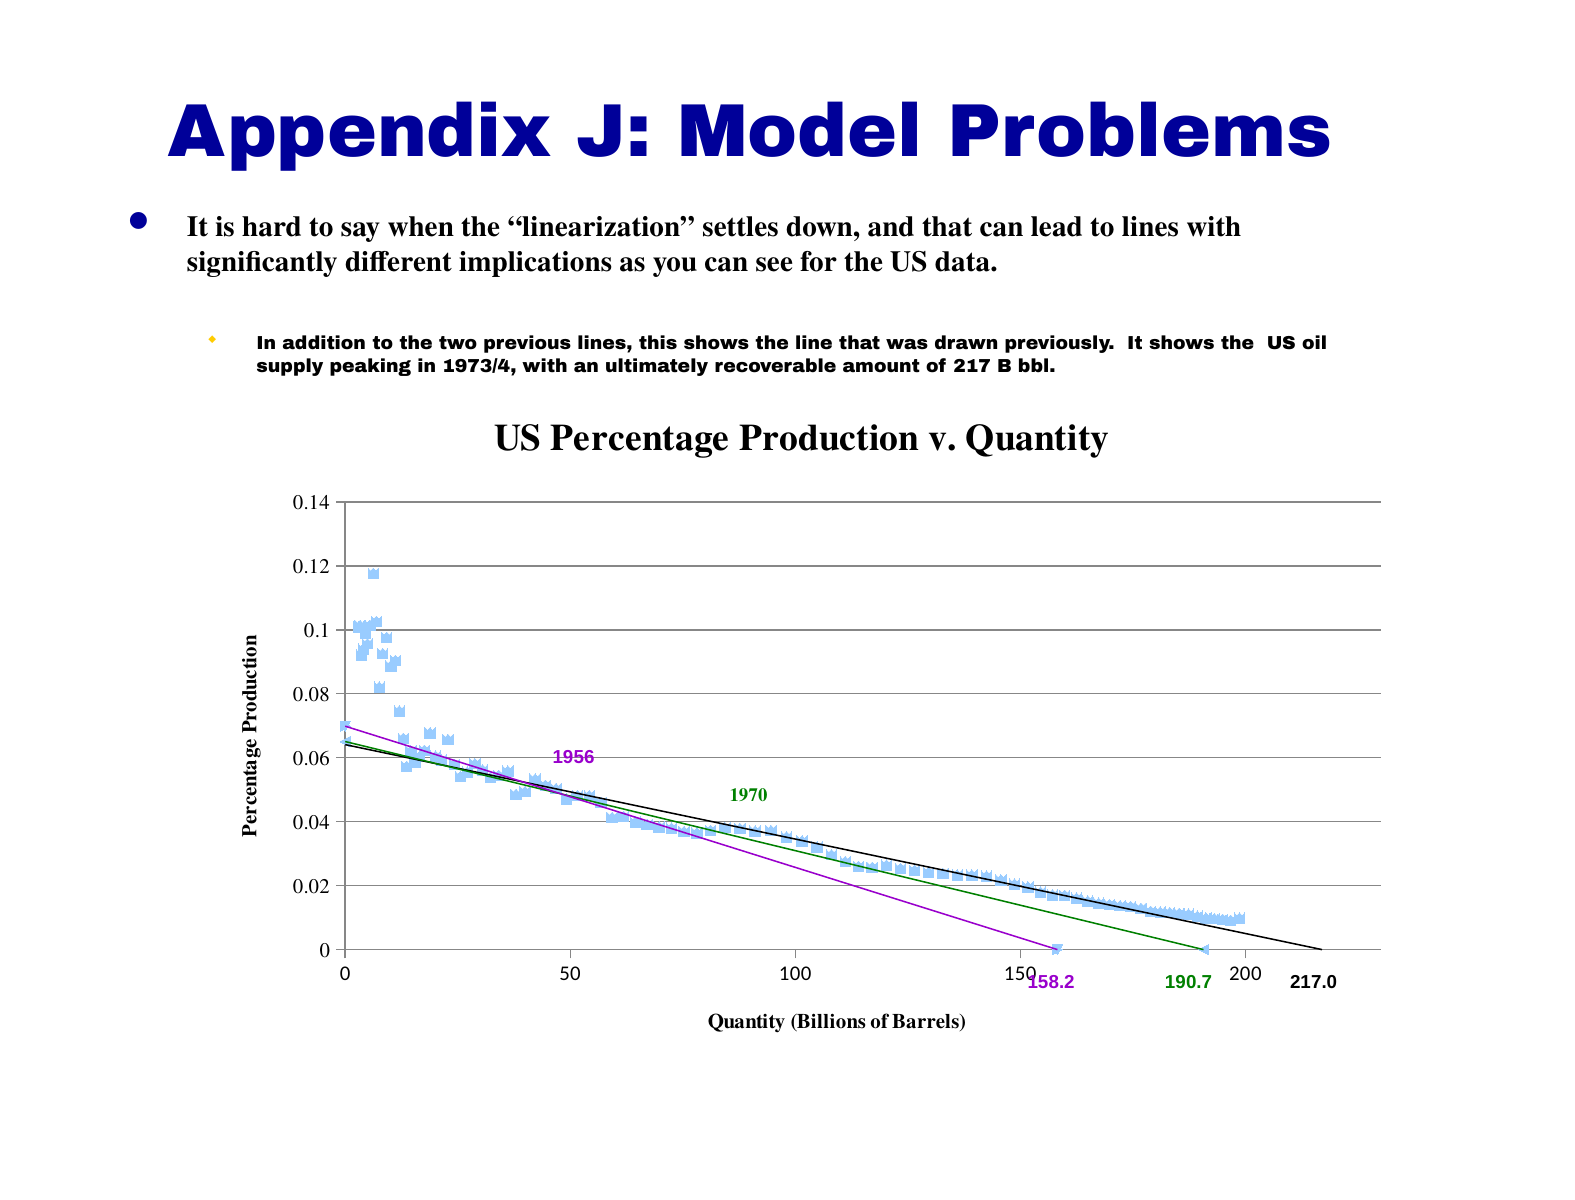

# Appendix J: Model Problems
It is hard to say when the “linearization” settles down, and that can lead to lines with significantly different implications as you can see for the US data.

In addition to the two previous lines, this shows the line that was drawn previously.  It shows the  US oil supply peaking in 1973/4, with an ultimately recoverable amount of 217 B bbl.

### Chart: US Percentage Production v. Quantity

| Category |  |  |  |  |  |  |  |  |  |
|---|---|---|---|---|---|---|---|---|---|
1956
1970
158.2
190.7
217.0